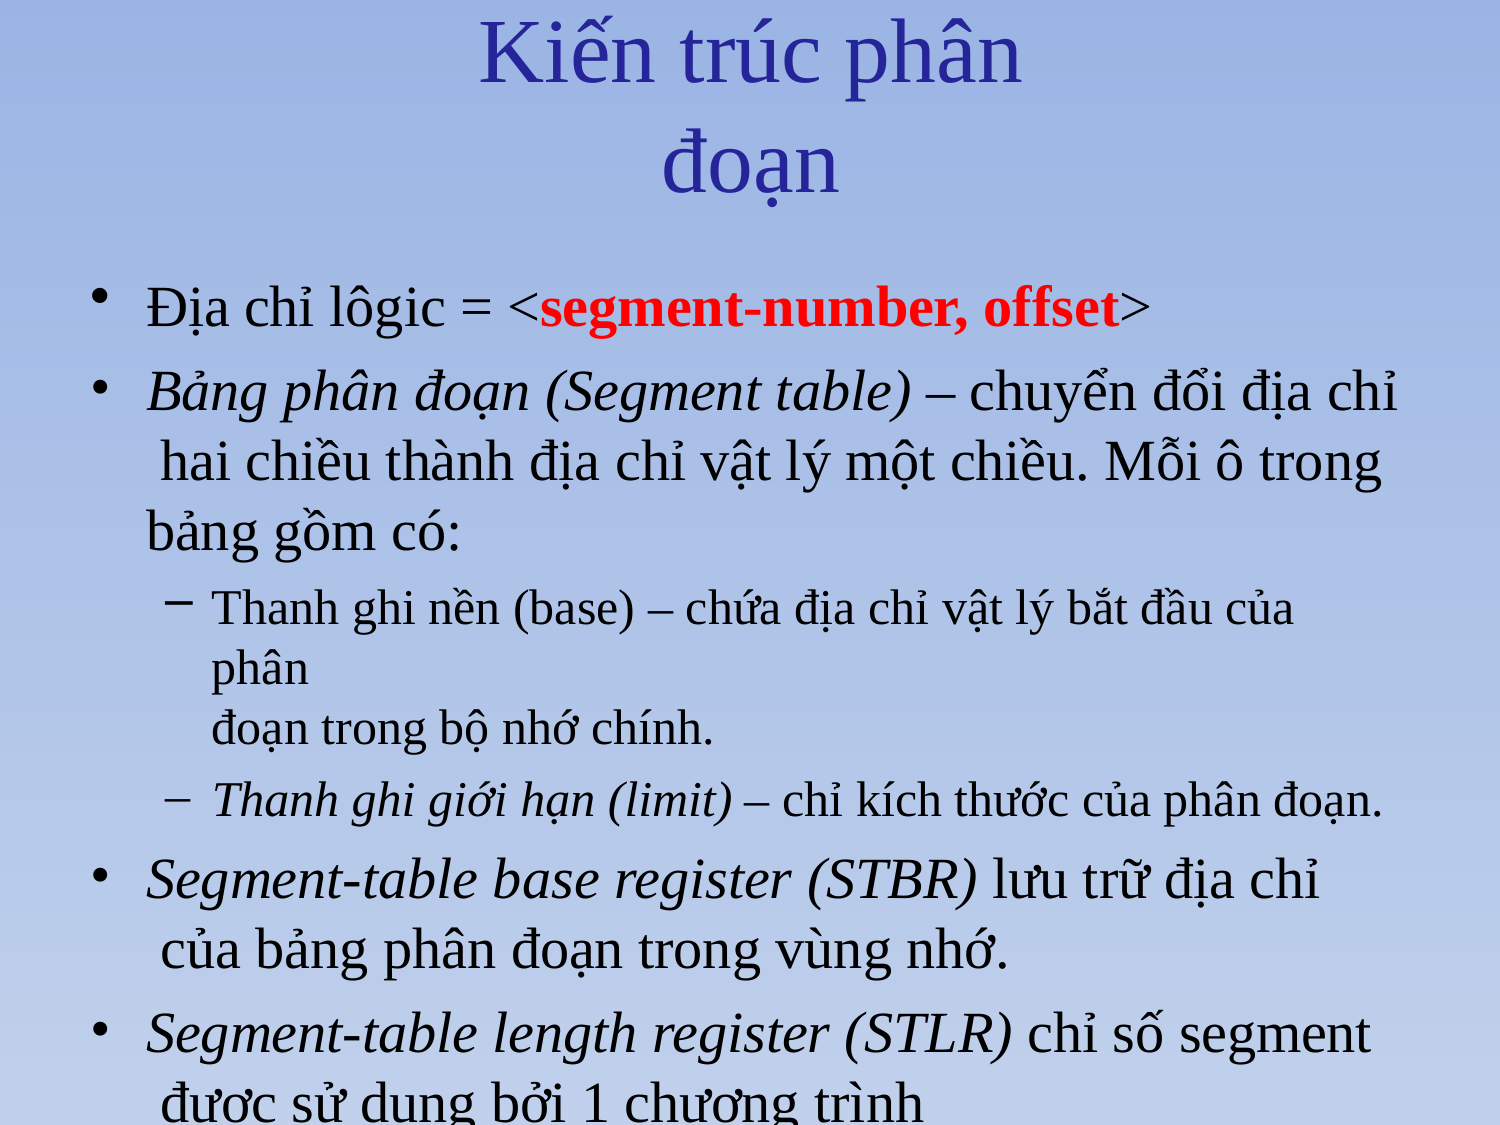

# Kiến trúc phân đoạn
Địa chỉ lôgic = <segment-number, offset>
Bảng phân đoạn (Segment table) – chuyển đổi địa chỉ  hai chiều thành địa chỉ vật lý một chiều. Mỗi ô trong  bảng gồm có:
Thanh ghi nền (base) – chứa địa chỉ vật lý bắt đầu của phân
đoạn trong bộ nhớ chính.
Thanh ghi giới hạn (limit) – chỉ kích thước của phân đoạn.
Segment-table base register (STBR) lưu trữ địa chỉ  của bảng phân đoạn trong vùng nhớ.
Segment-table length register (STLR) chỉ số segment  được sử dụng bởi 1 chương trình